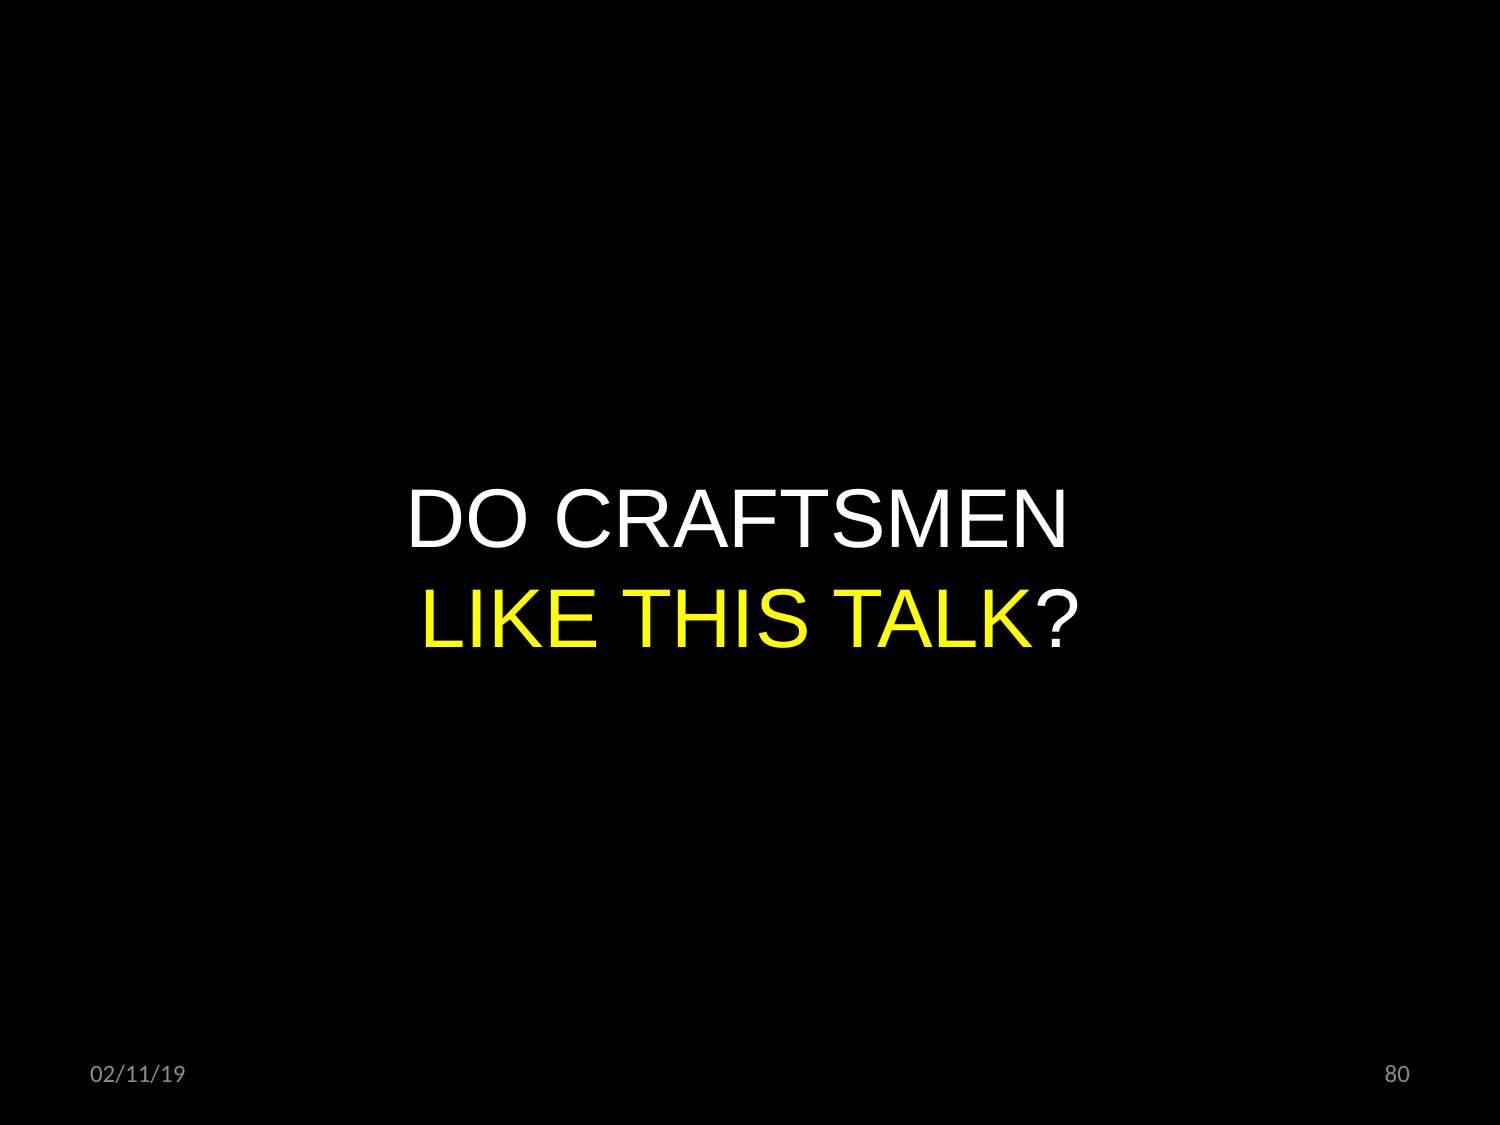

DO CRAFTSMEN
LIKE THIS TALK?
02/11/19
80